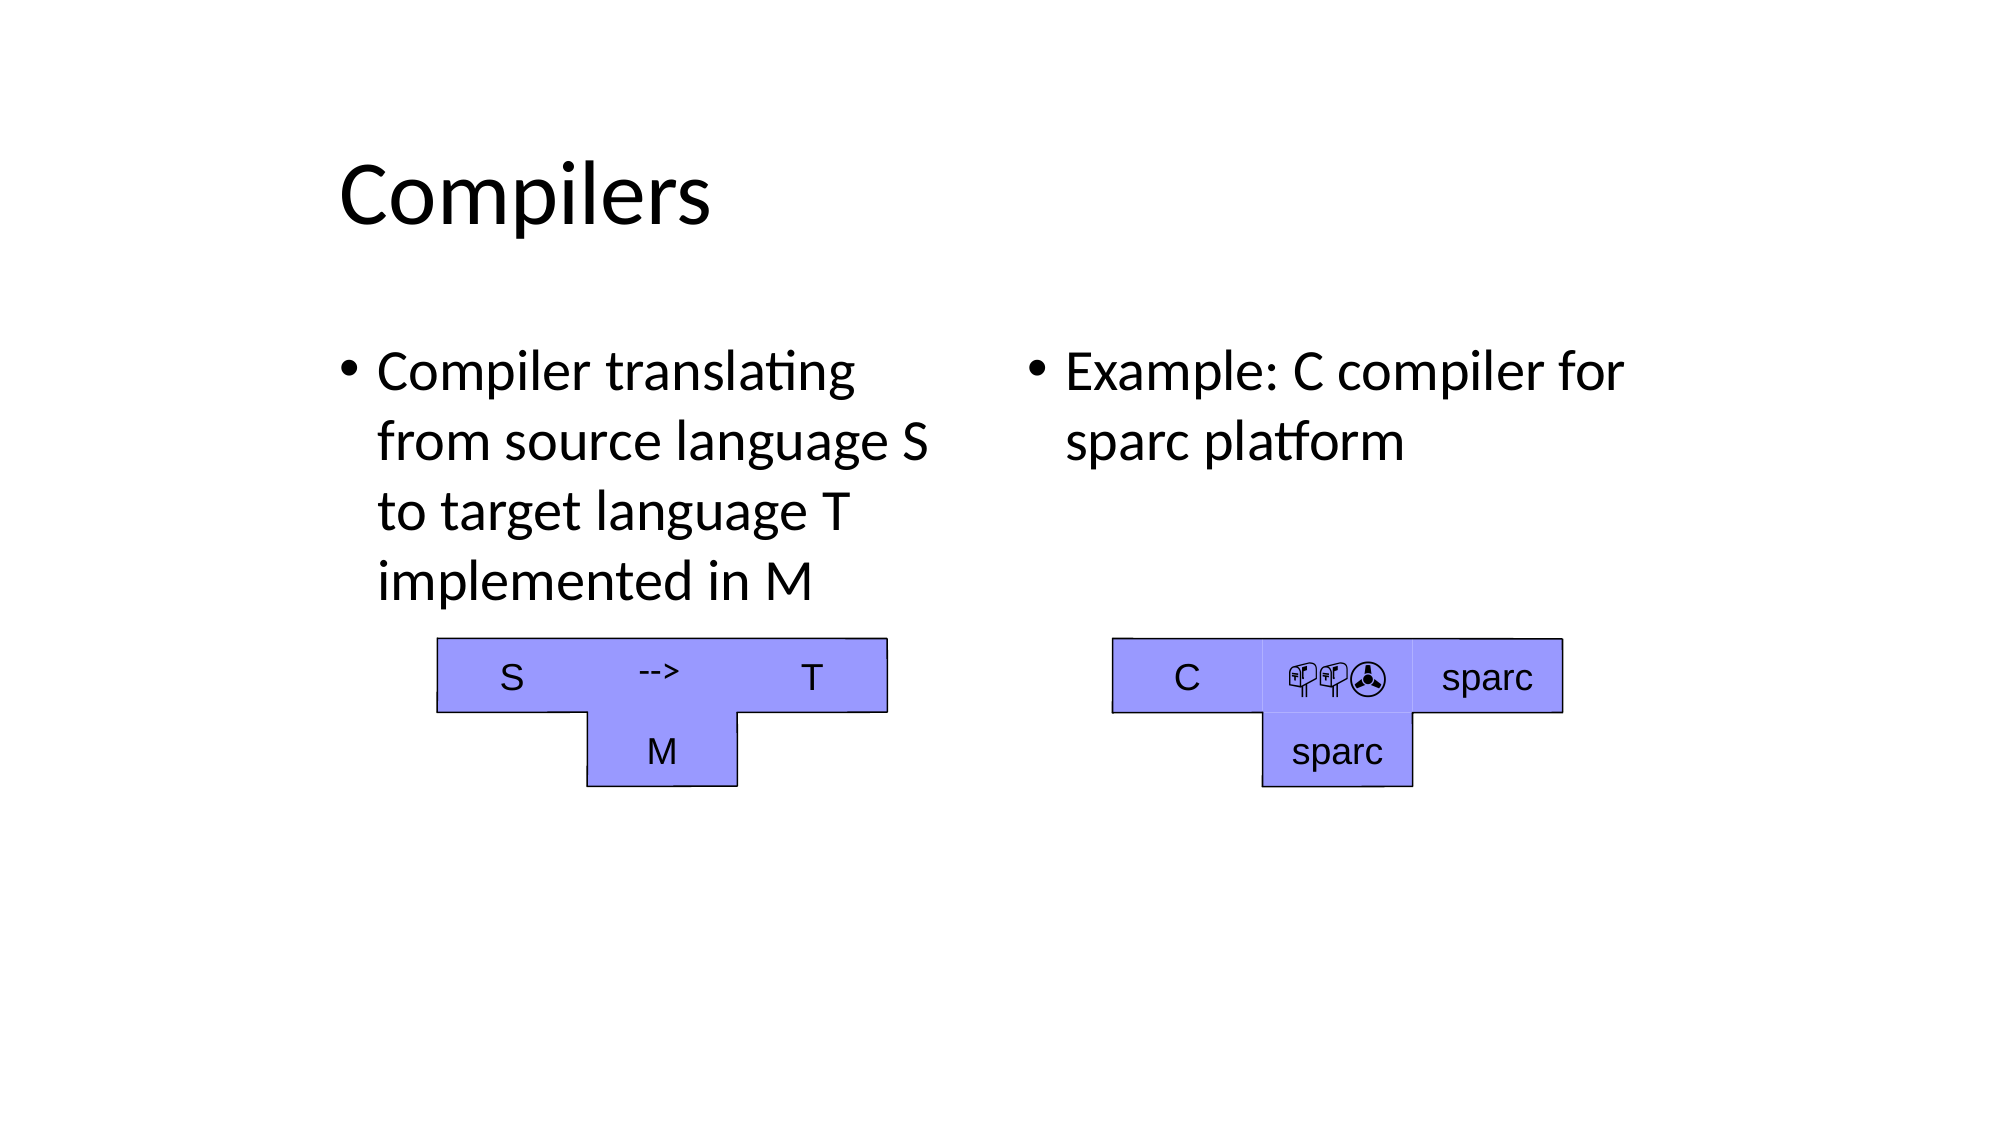

# Compilers
Compiler translating from source language S to target language T implemented in M
Example: C compiler for sparc platform

S

T

M
-->

C

📫📫✇

sparc

sparc